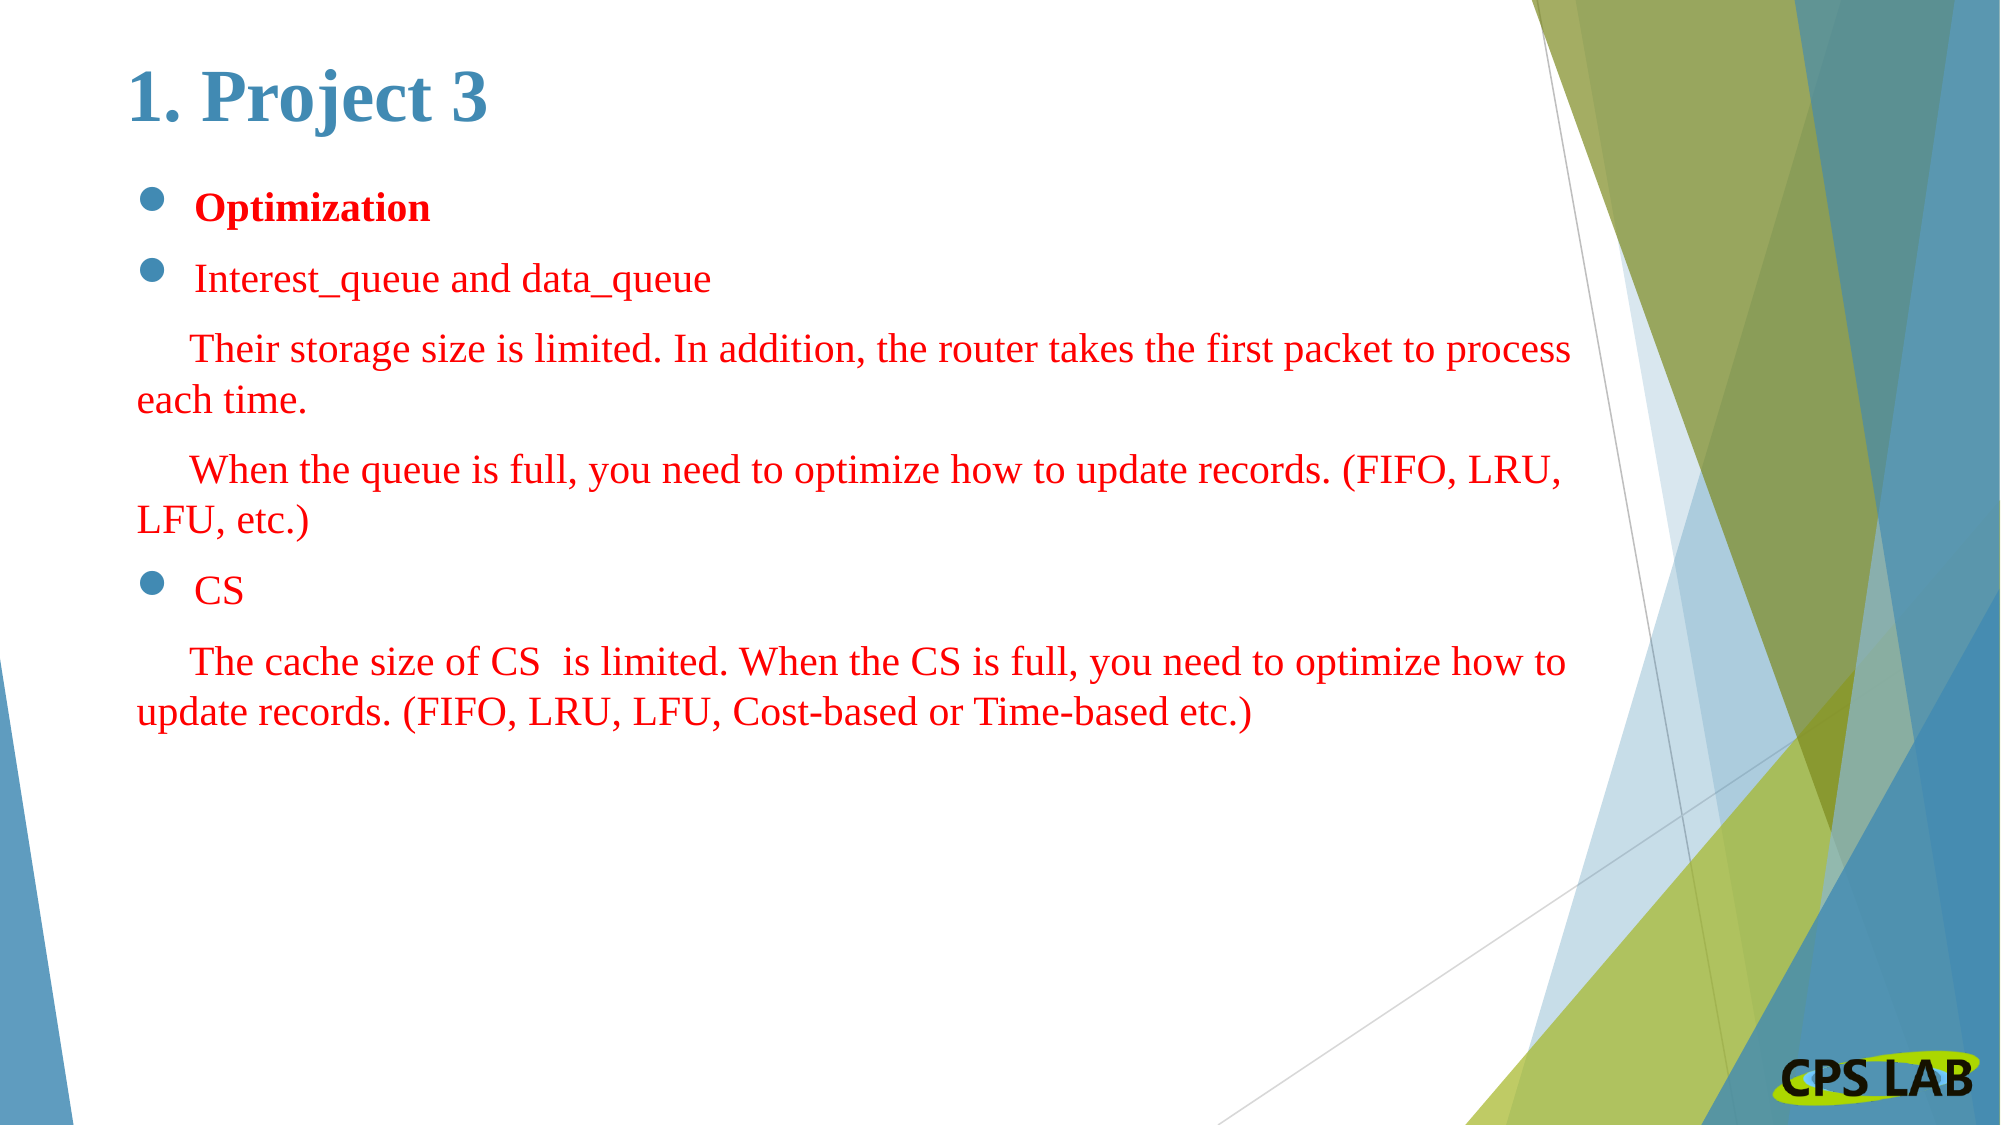

# 1. Project 3
Optimization
Interest_queue and data_queue
     Their storage size is limited. In addition, the router takes the first packet to process each time.
     When the queue is full, you need to optimize how to update records. (FIFO, LRU, LFU, etc.)
CS
     The cache size of CS  is limited. When the CS is full, you need to optimize how to update records. (FIFO, LRU, LFU, Cost-based or Time-based etc.)